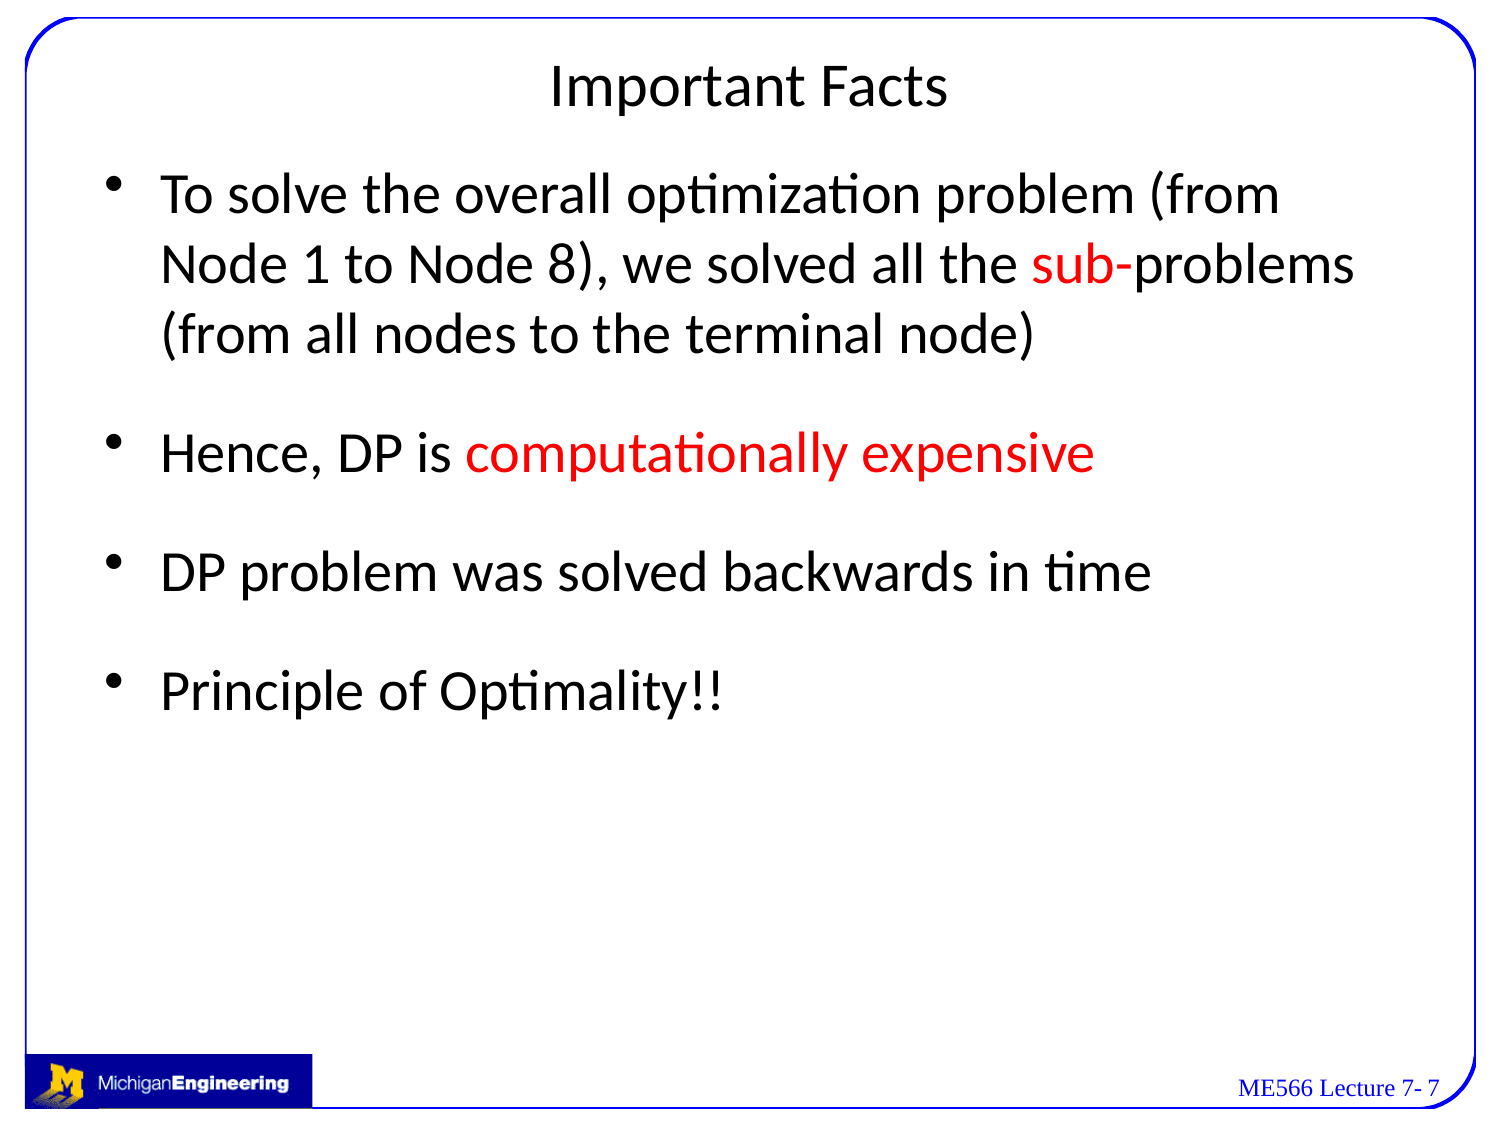

# Important Facts
To solve the overall optimization problem (from Node 1 to Node 8), we solved all the sub-problems (from all nodes to the terminal node)
Hence, DP is computationally expensive
DP problem was solved backwards in time
Principle of Optimality!!

ME566 Lecture 7-
7